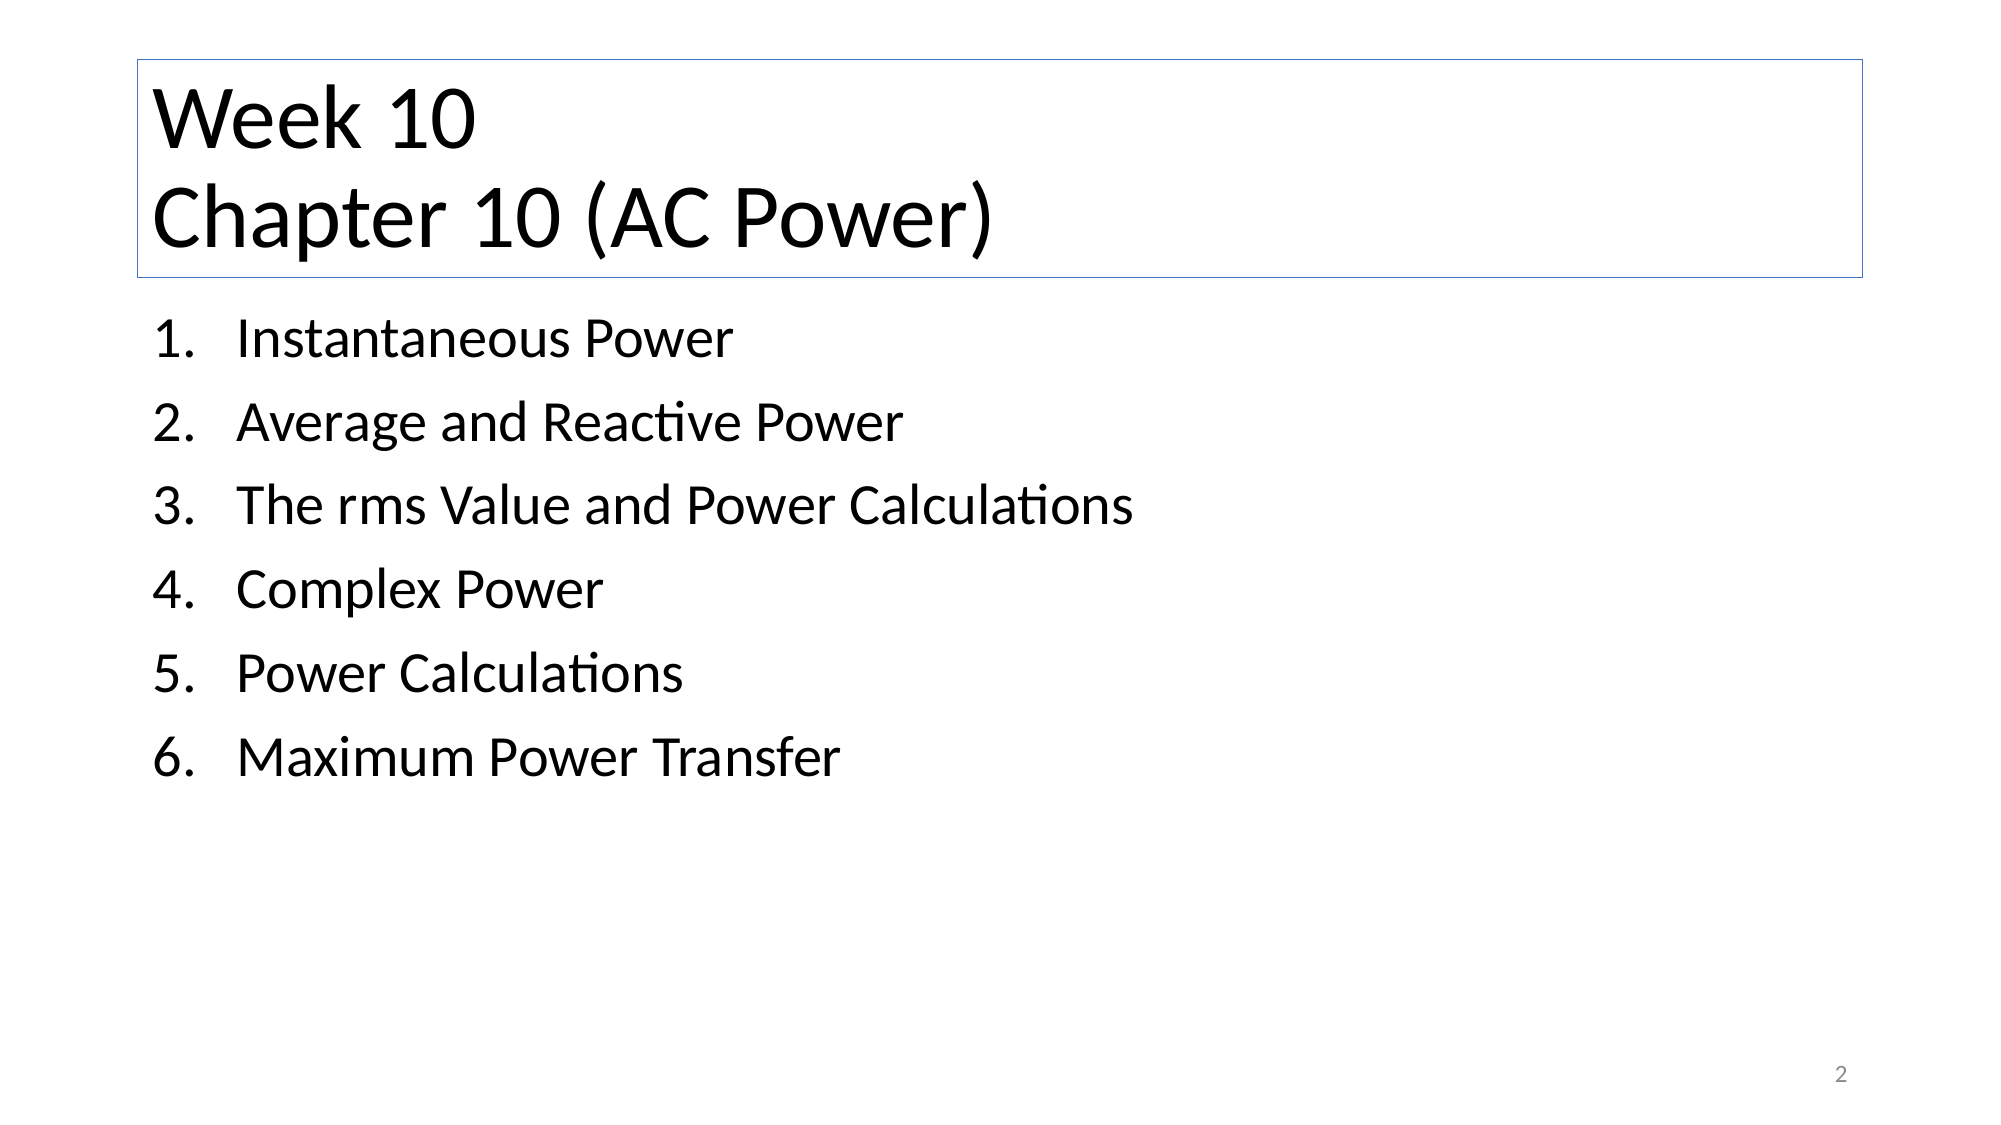

# Week 10 Chapter 10 (AC Power)
Instantaneous Power
Average and Reactive Power
The rms Value and Power Calculations
Complex Power
Power Calculations
Maximum Power Transfer

2